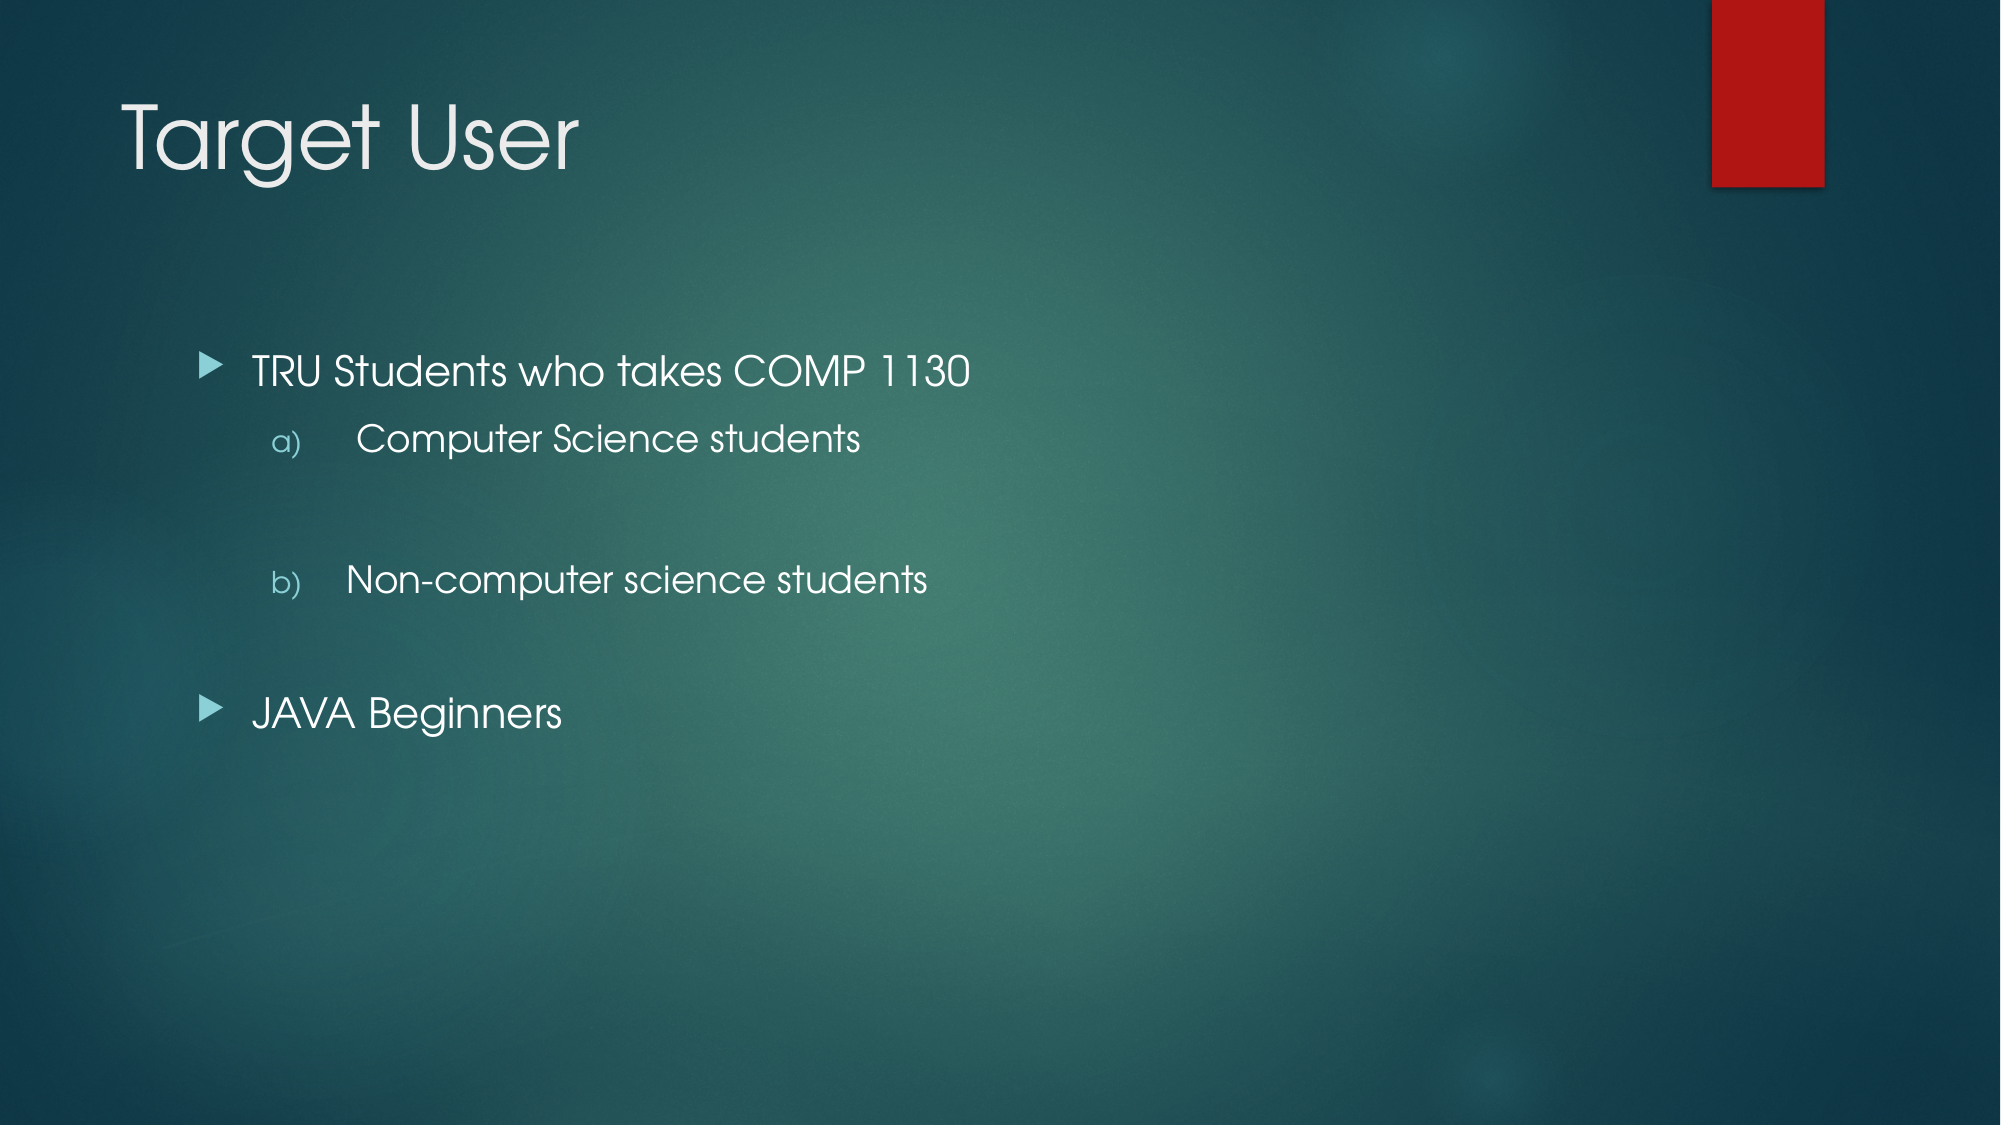

# Target User
TRU Students who takes COMP 1130
 Computer Science students

Non-computer science students

JAVA Beginners